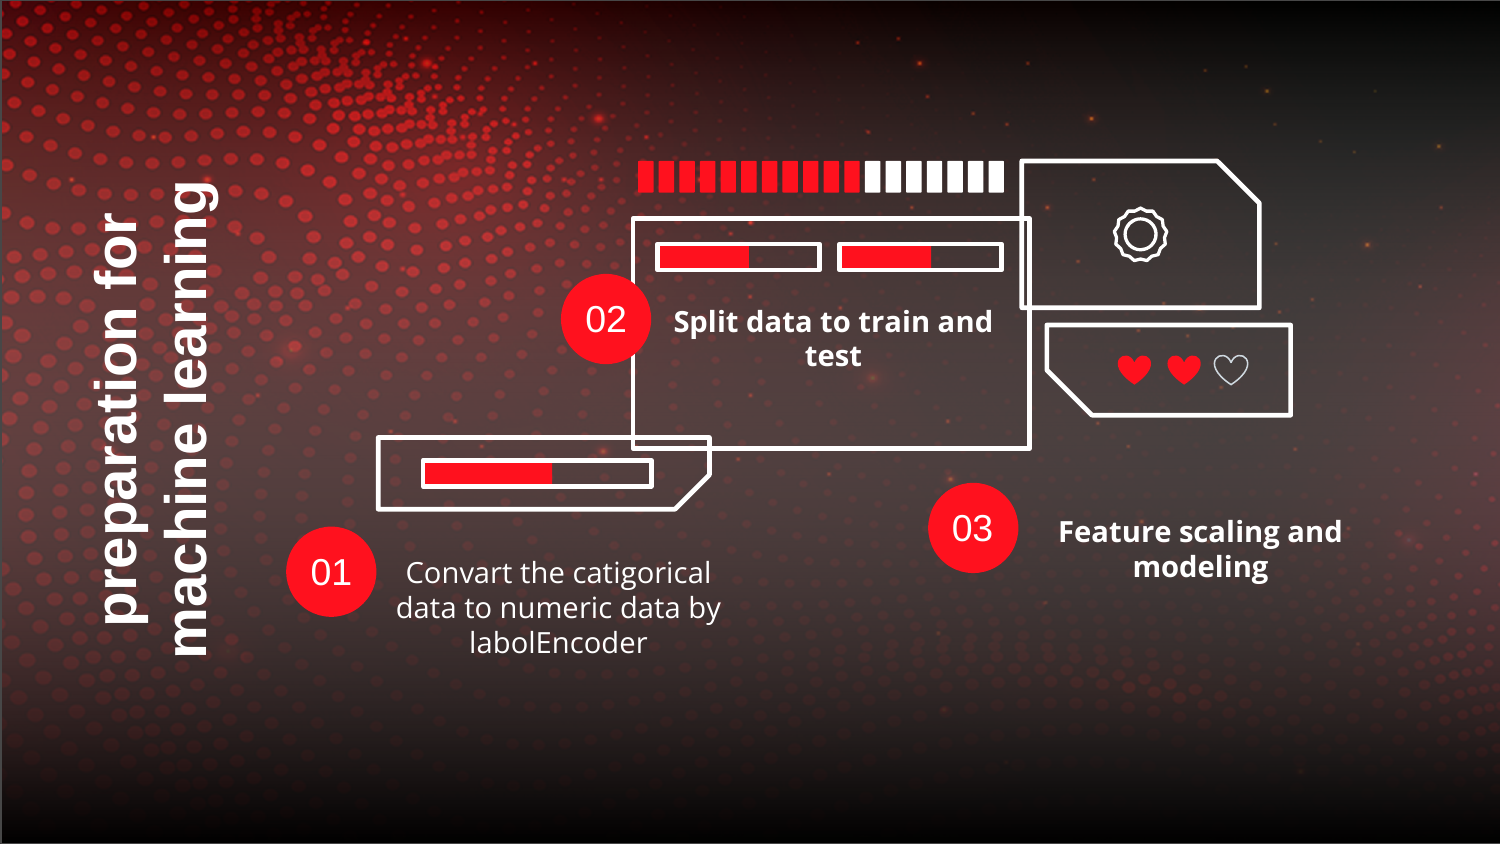

02
Split data to train and test

# preparation for machine learning

03
Feature scaling and modeling

01
Convart the catigorical data to numeric data by labolEncoder